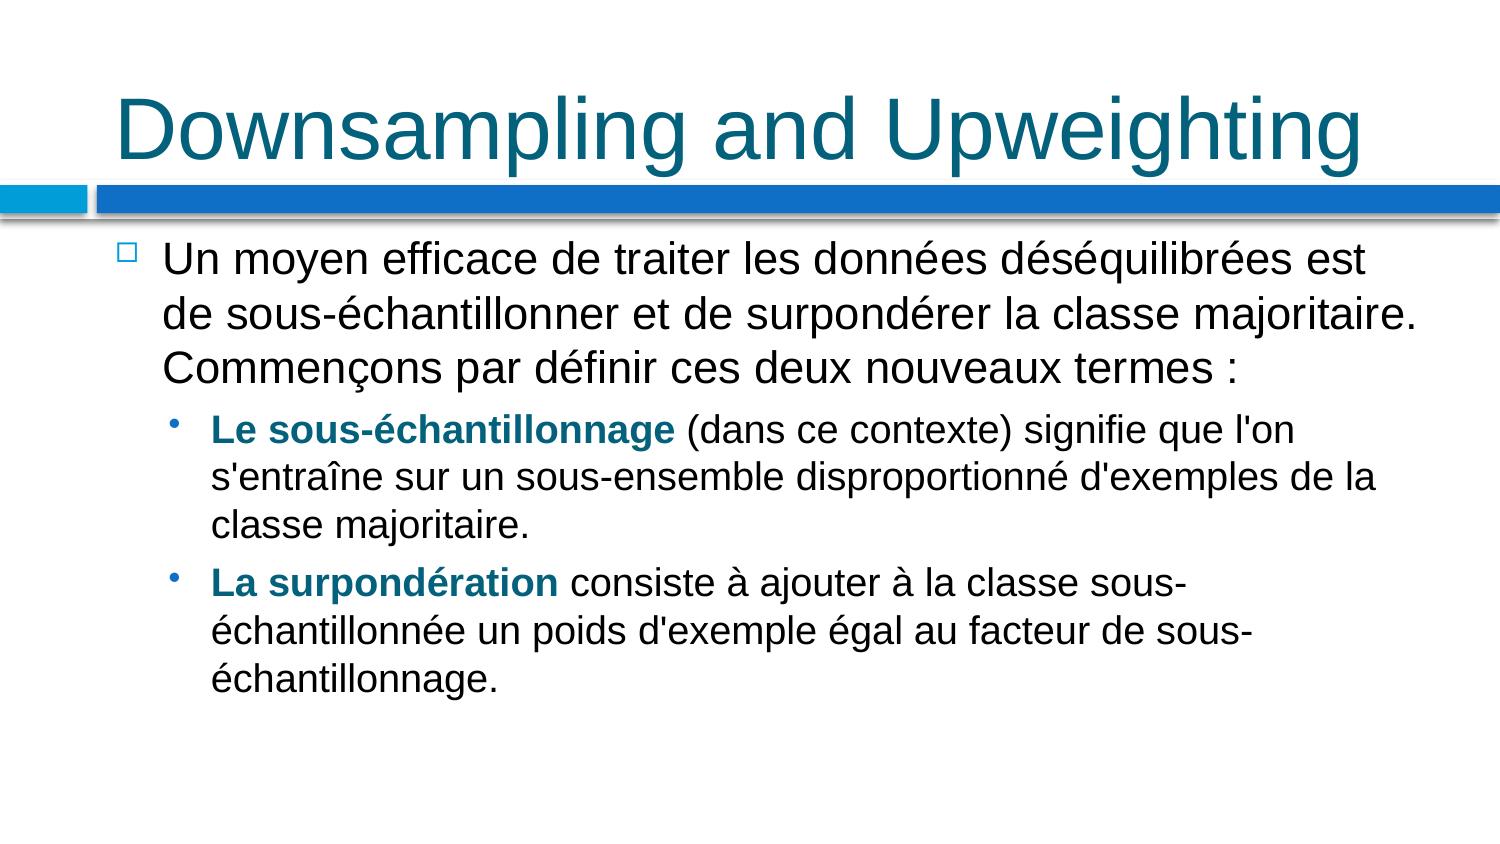

# Downsampling and Upweighting
Un moyen efficace de traiter les données déséquilibrées est de sous-échantillonner et de surpondérer la classe majoritaire. Commençons par définir ces deux nouveaux termes :
Le sous-échantillonnage (dans ce contexte) signifie que l'on s'entraîne sur un sous-ensemble disproportionné d'exemples de la classe majoritaire.
La surpondération consiste à ajouter à la classe sous-échantillonnée un poids d'exemple égal au facteur de sous-échantillonnage.